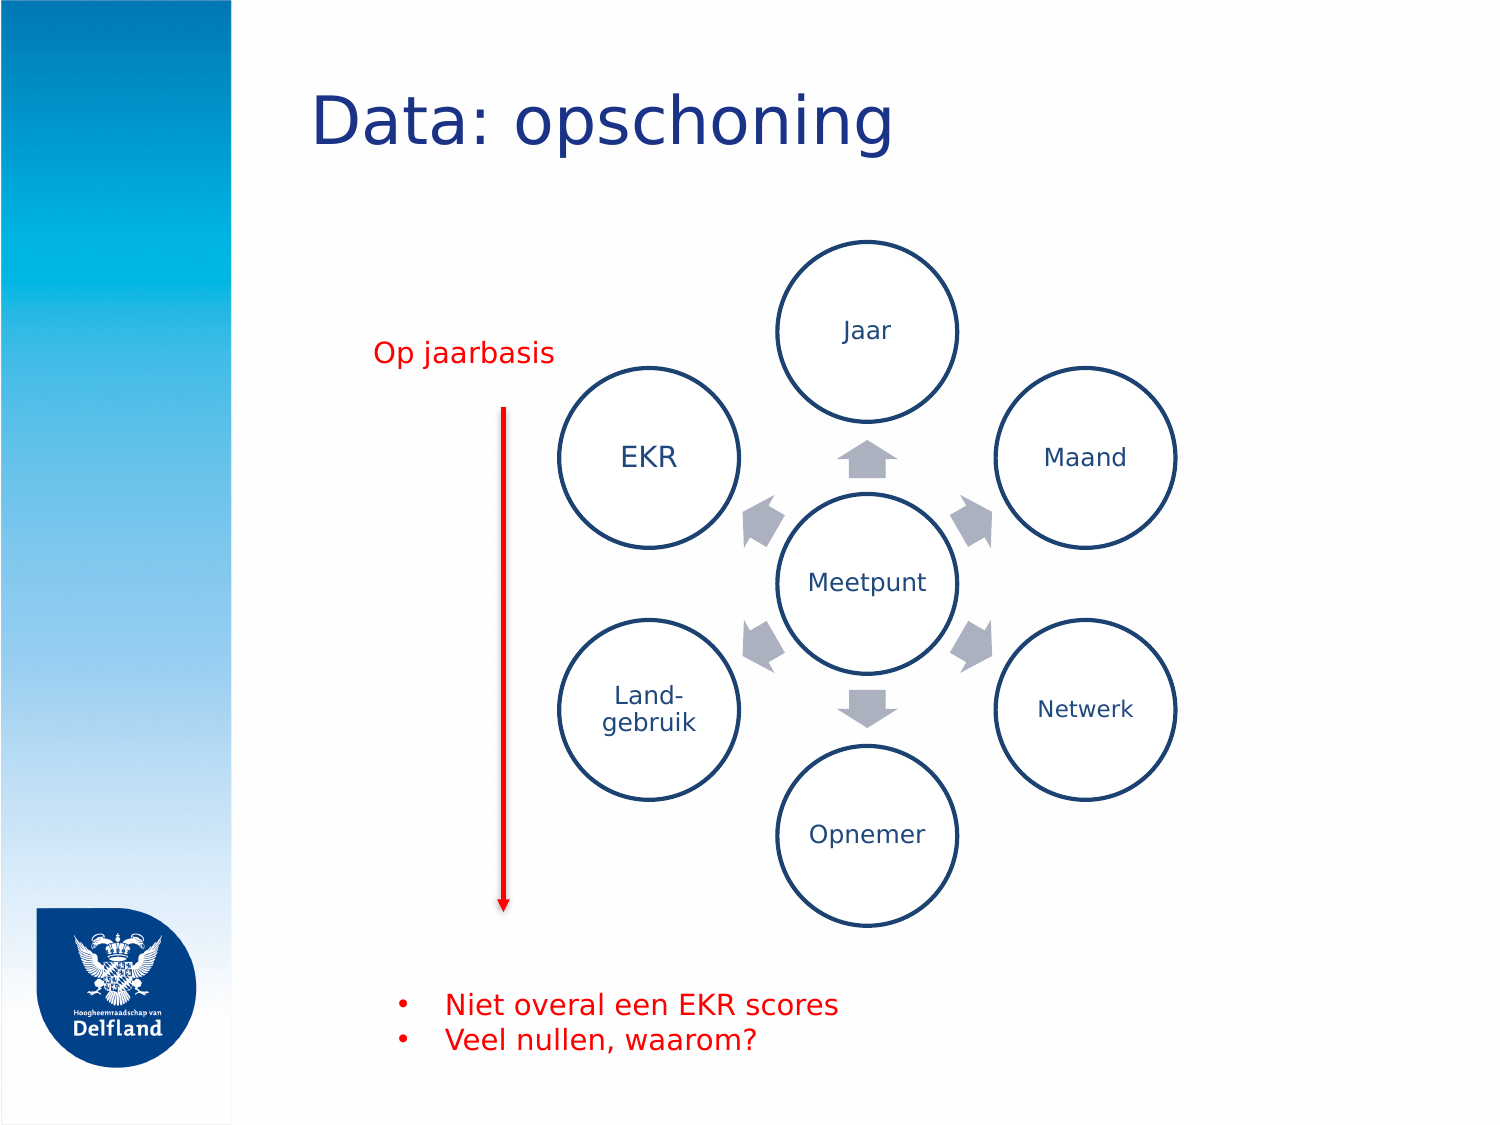

# Data: opschoning
Meetpunt

Jaar

Maand

Netwerk

Opnemer

Land-gebruik

EKR
Op jaarbasis

Niet overal een EKR scores
Veel nullen, waarom?